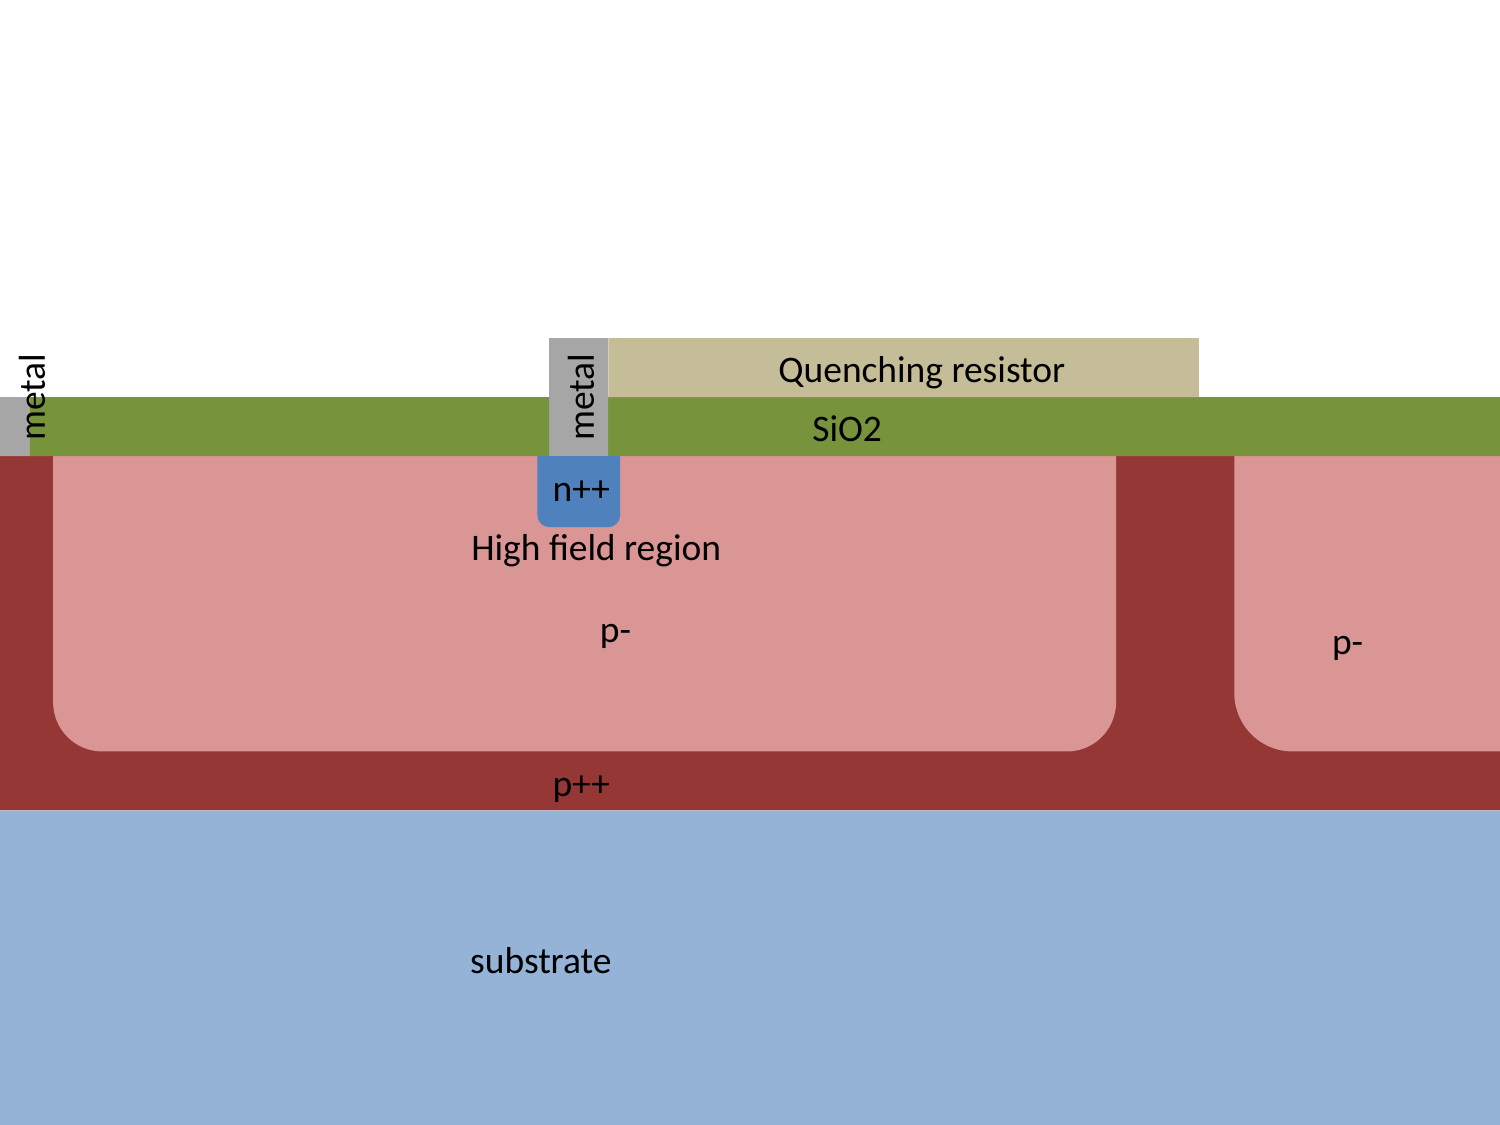

#

Quenching resistor
metal
metal

SiO2

n++

High field region
p-
p-
p++

substrate